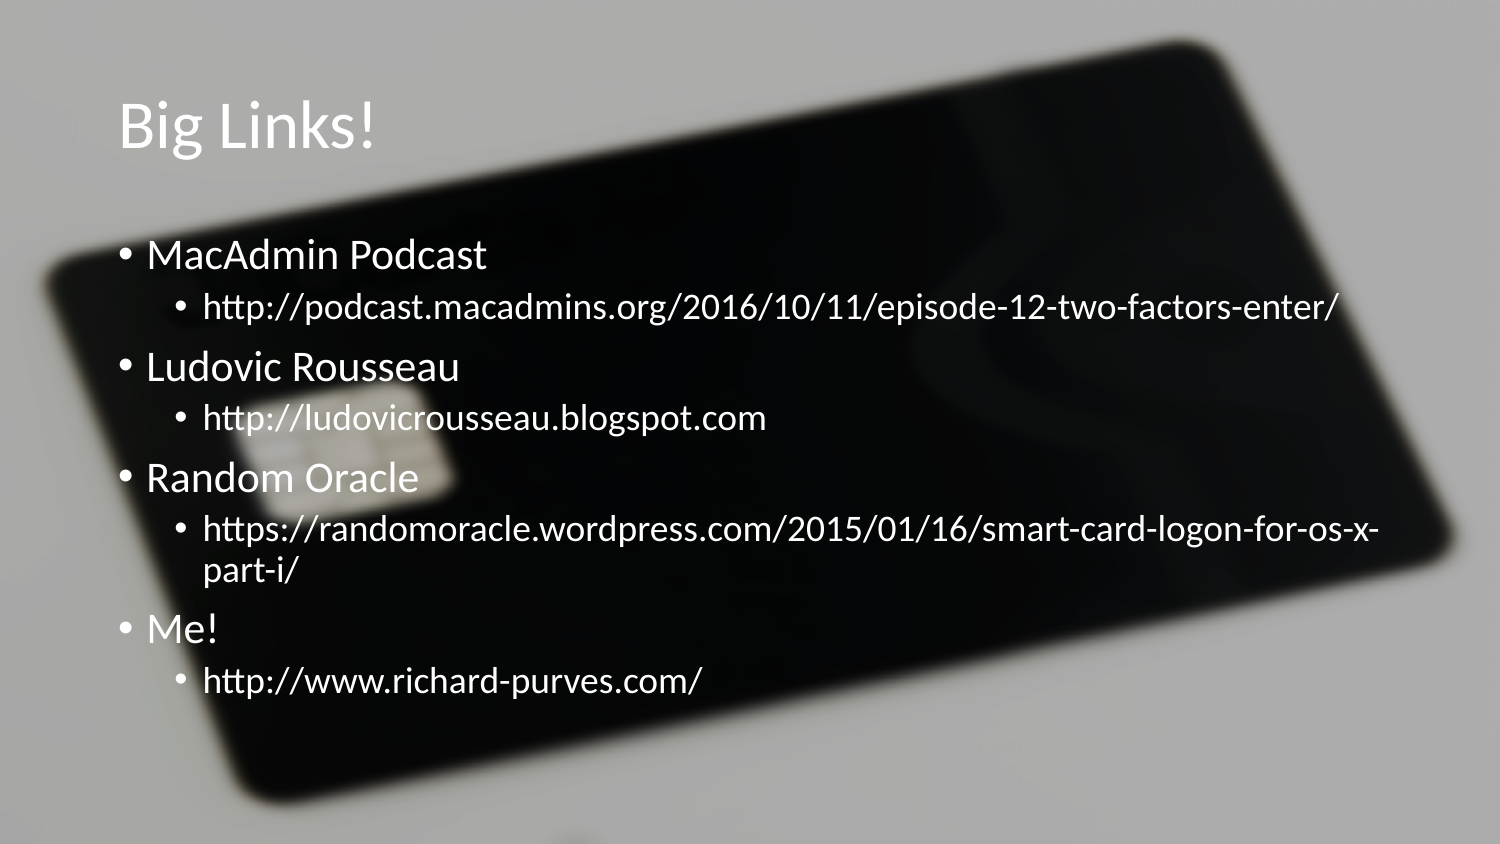

# Big Links!
MacAdmin Podcast
http://podcast.macadmins.org/2016/10/11/episode-12-two-factors-enter/
Ludovic Rousseau
http://ludovicrousseau.blogspot.com
Random Oracle
https://randomoracle.wordpress.com/2015/01/16/smart-card-logon-for-os-x-part-i/
Me!
http://www.richard-purves.com/